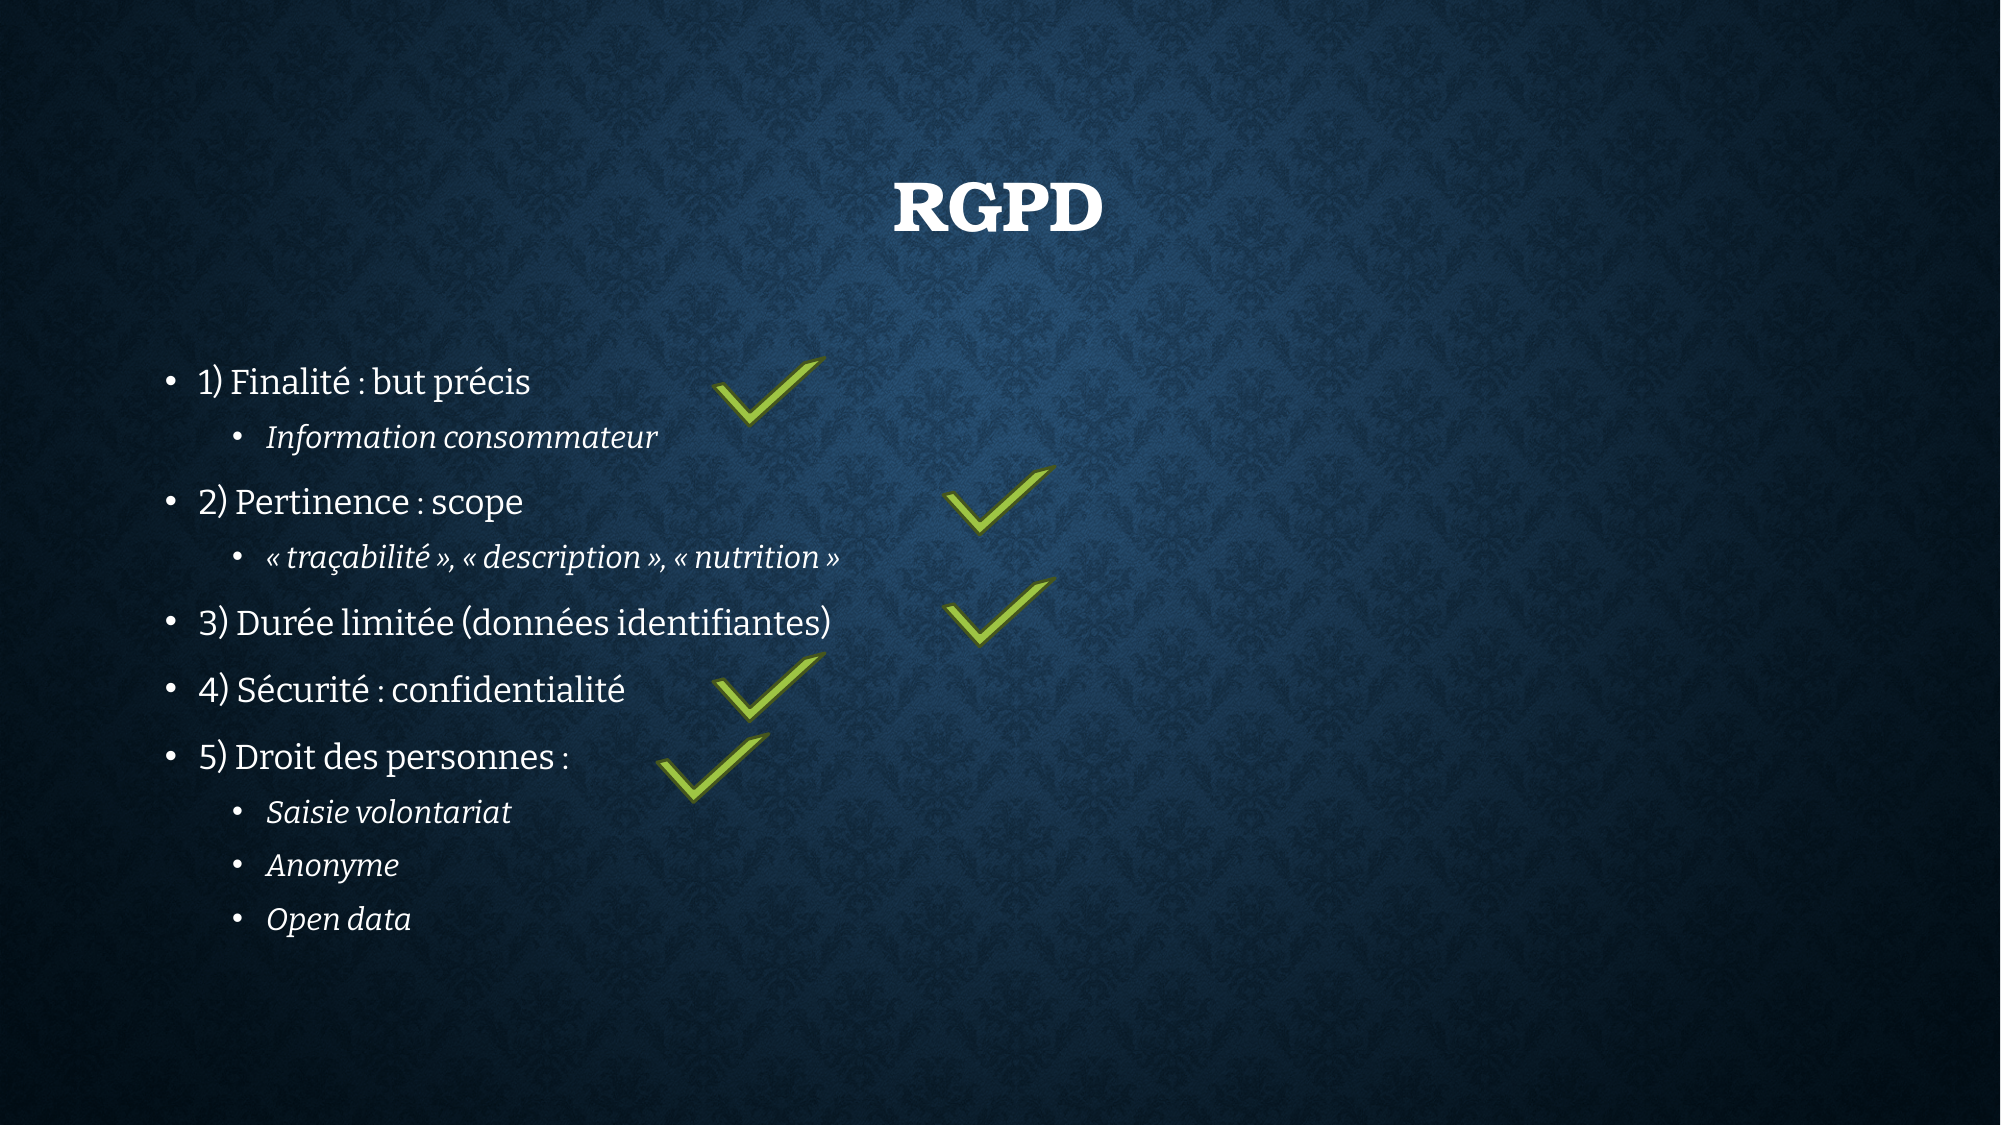

# RGPD
1) Finalité : but précis
Information consommateur
2) Pertinence : scope
« traçabilité », « description », « nutrition »
3) Durée limitée (données identifiantes)
4) Sécurité : confidentialité
5) Droit des personnes :
Saisie volontariat
Anonyme
Open data